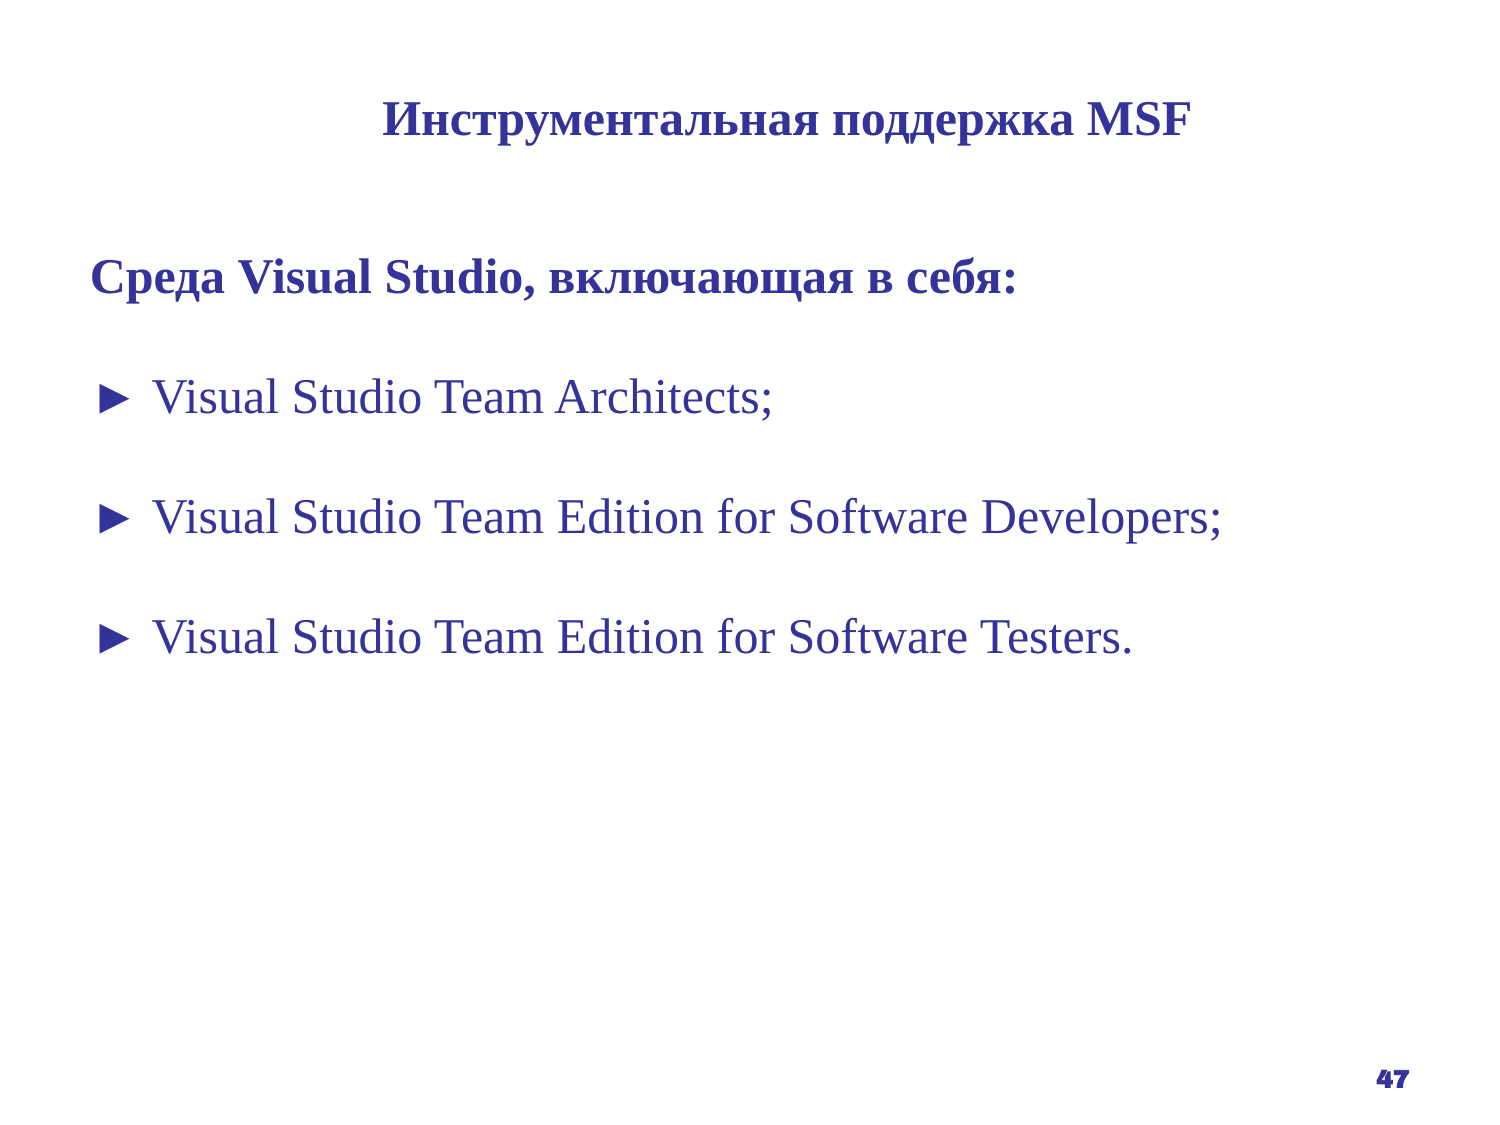

Инструментальная поддержка MSF
Среда Visual Studio, включающая в себя:

► Visual Studio Team Architects;

► Visual Studio Team Edition for Software Developers;

► Visual Studio Team Edition for Software Testers.
47